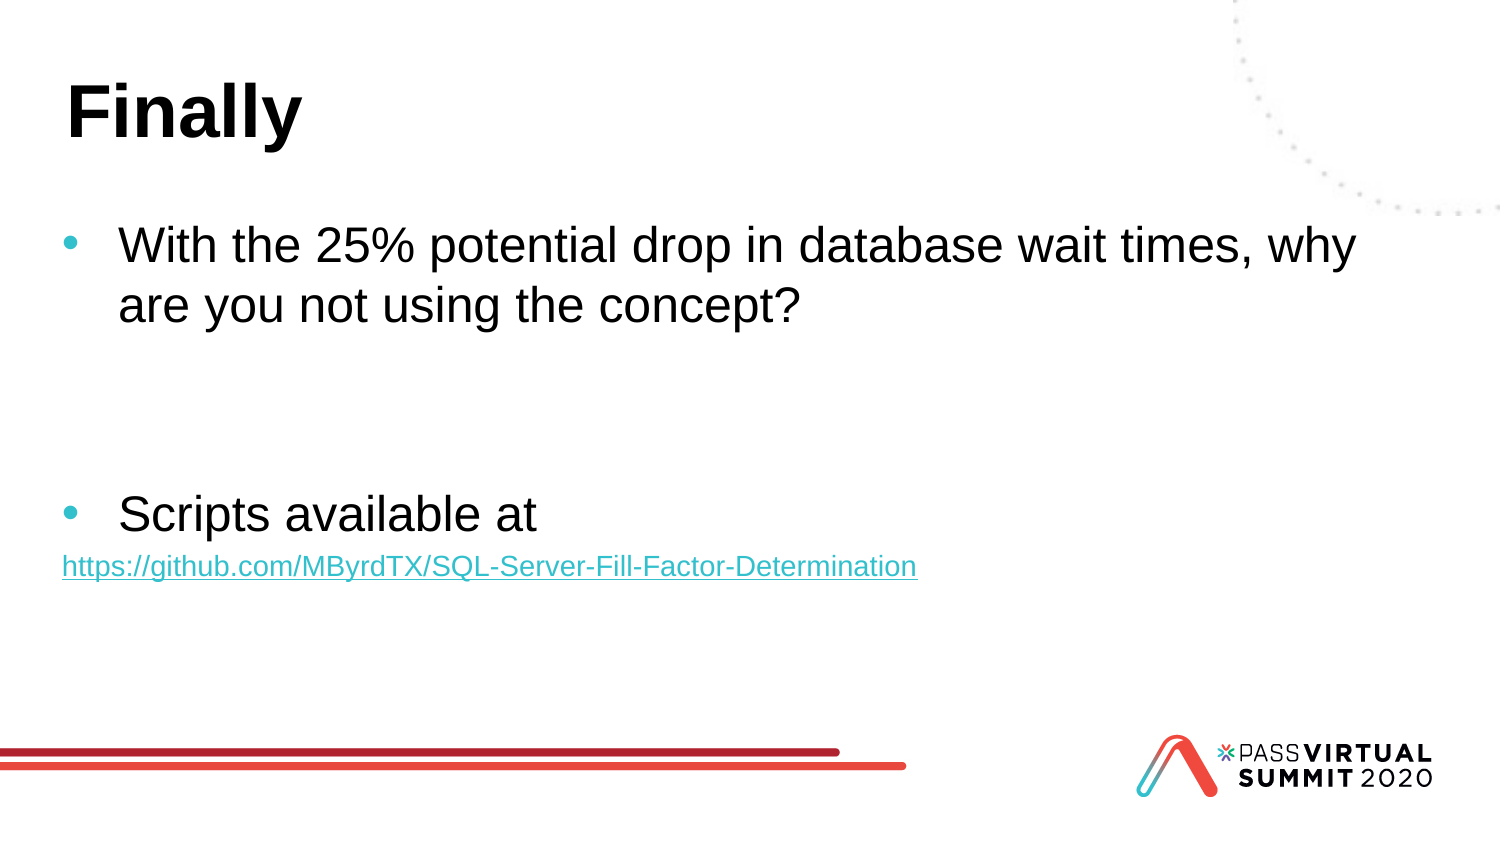

# Finally
With the 25% potential drop in database wait times, why are you not using the concept?

Scripts available at
	https://github.com/MByrdTX/SQL-Server-Fill-Factor-Determination